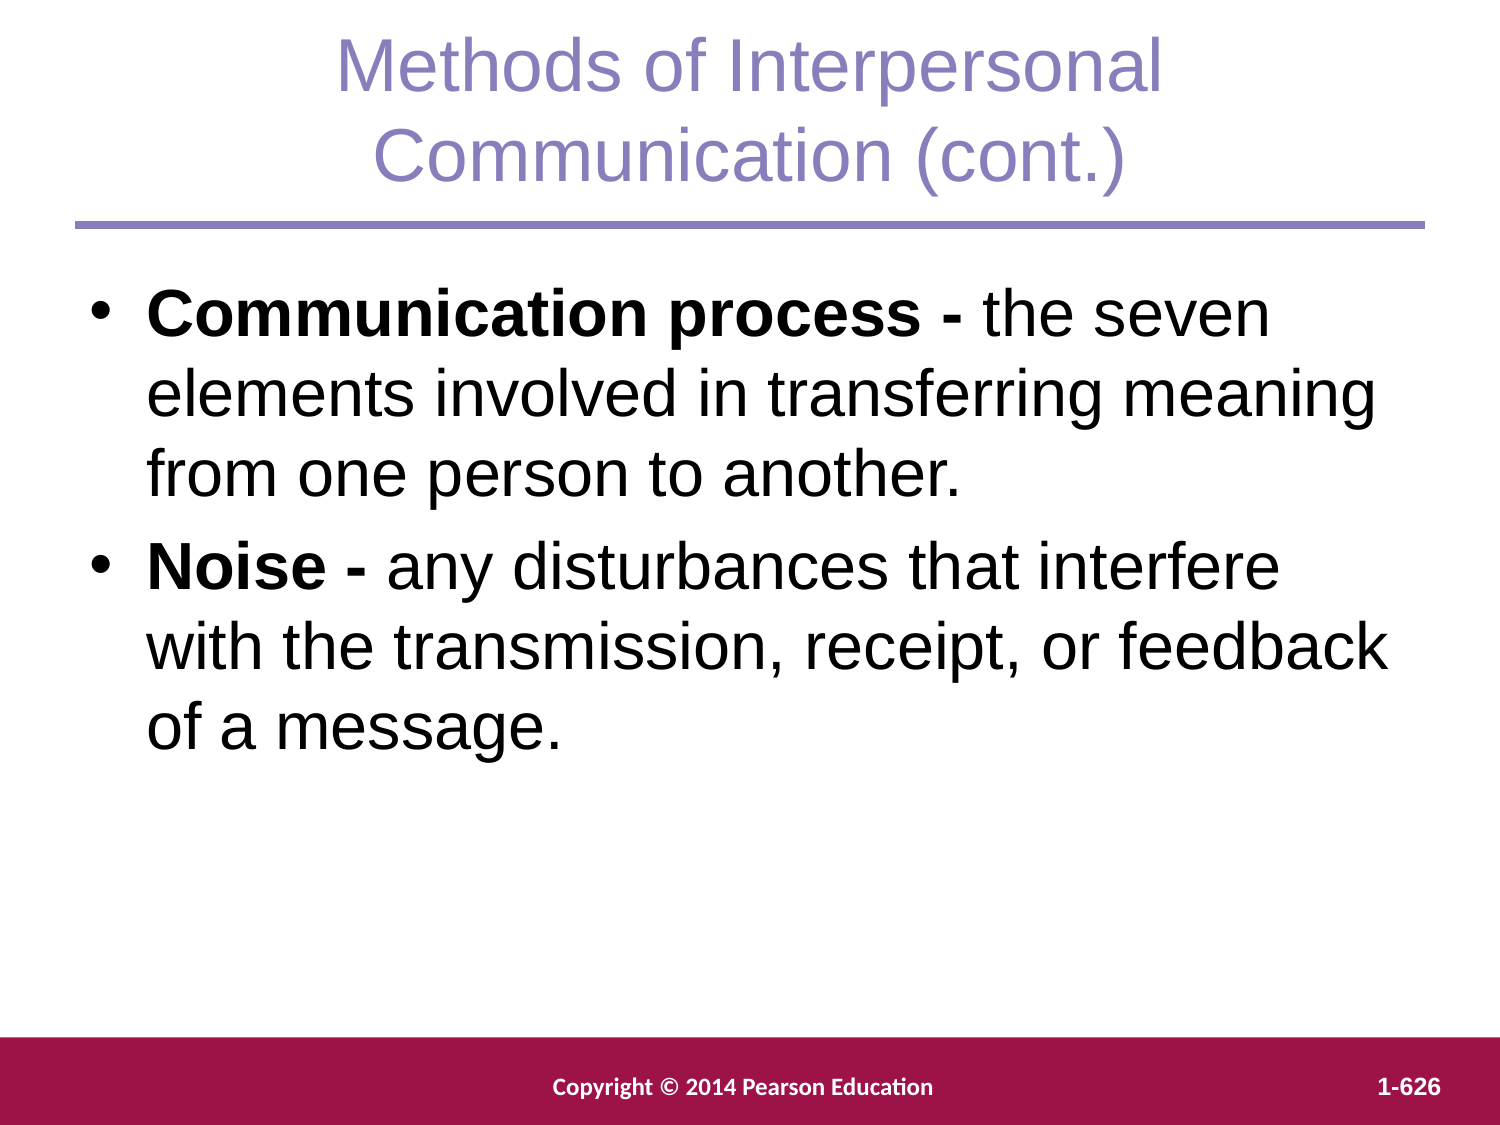

Methods of Interpersonal Communication (cont.)
Communication process - the seven elements involved in transferring meaning from one person to another.
Noise - any disturbances that interfere with the transmission, receipt, or feedback of a message.